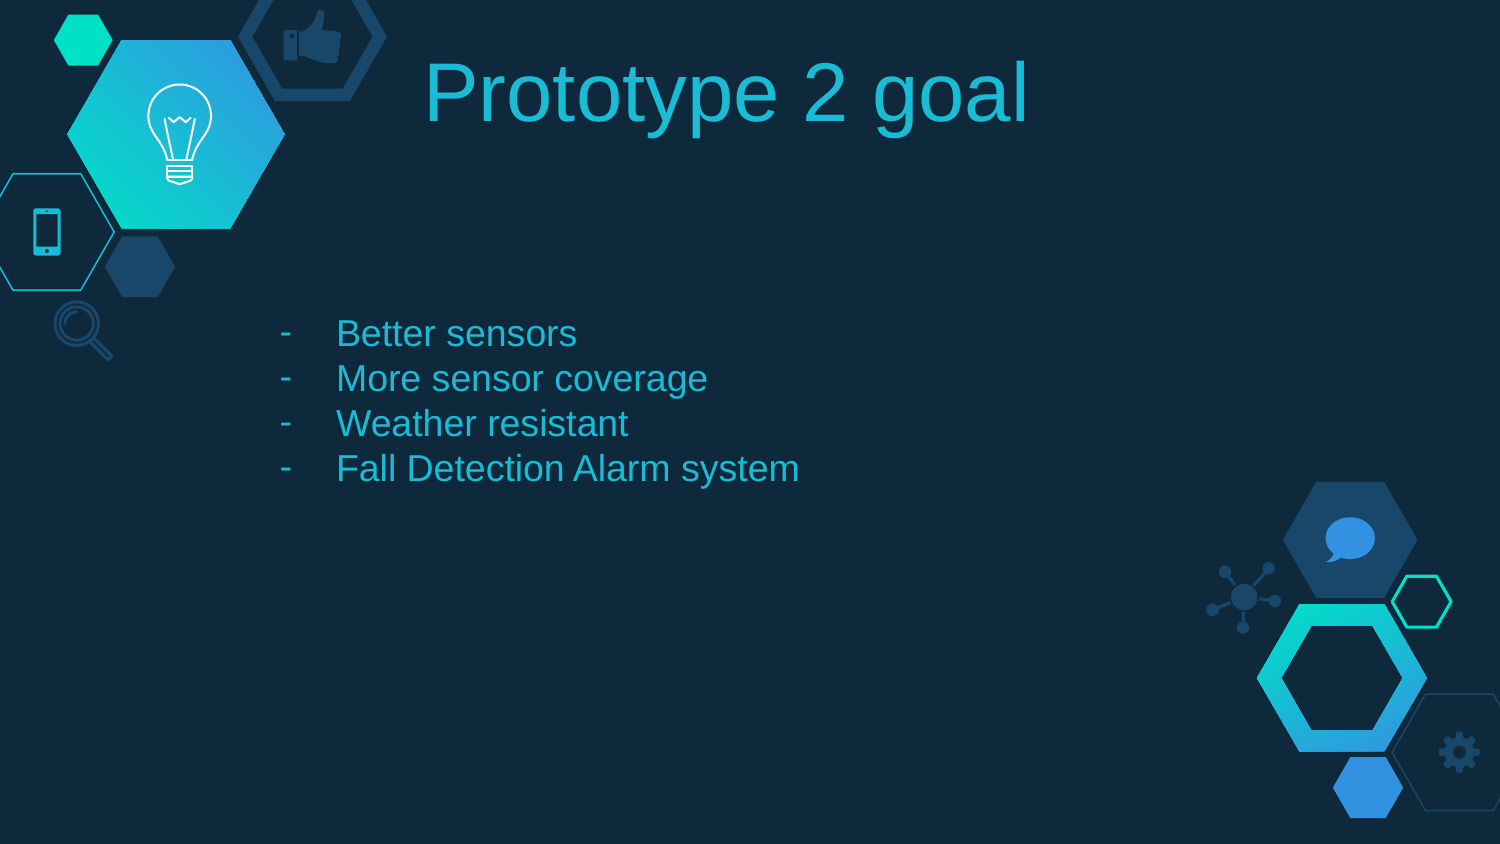

# Prototype 2 goal
Better sensors
More sensor coverage
Weather resistant
Fall Detection Alarm system